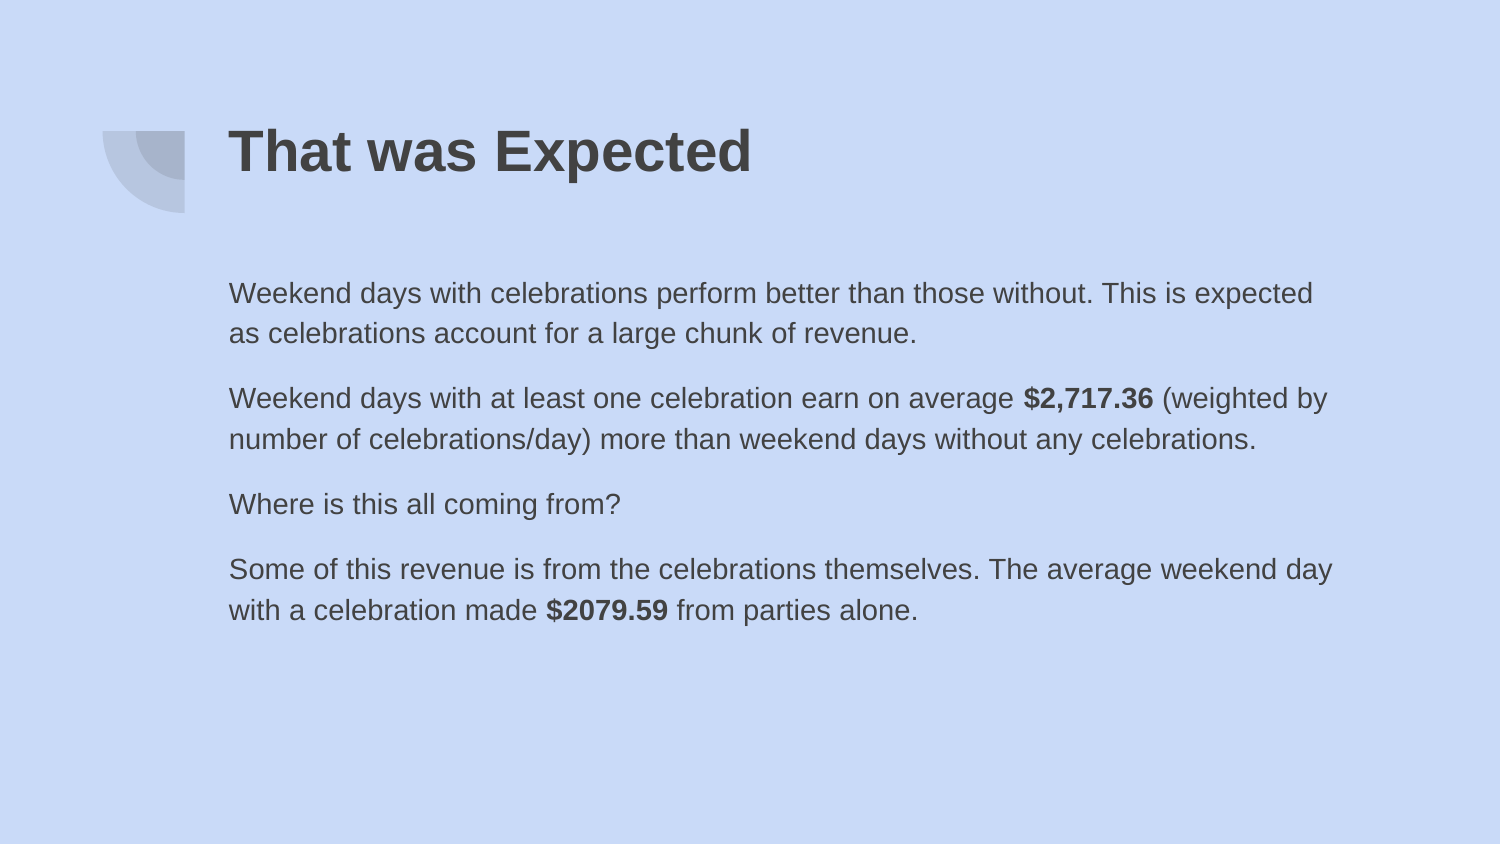

# That was Expected
Weekend days with celebrations perform better than those without. This is expected as celebrations account for a large chunk of revenue.
Weekend days with at least one celebration earn on average $2,717.36 (weighted by number of celebrations/day) more than weekend days without any celebrations.
Where is this all coming from?
Some of this revenue is from the celebrations themselves. The average weekend day with a celebration made $2079.59 from parties alone.